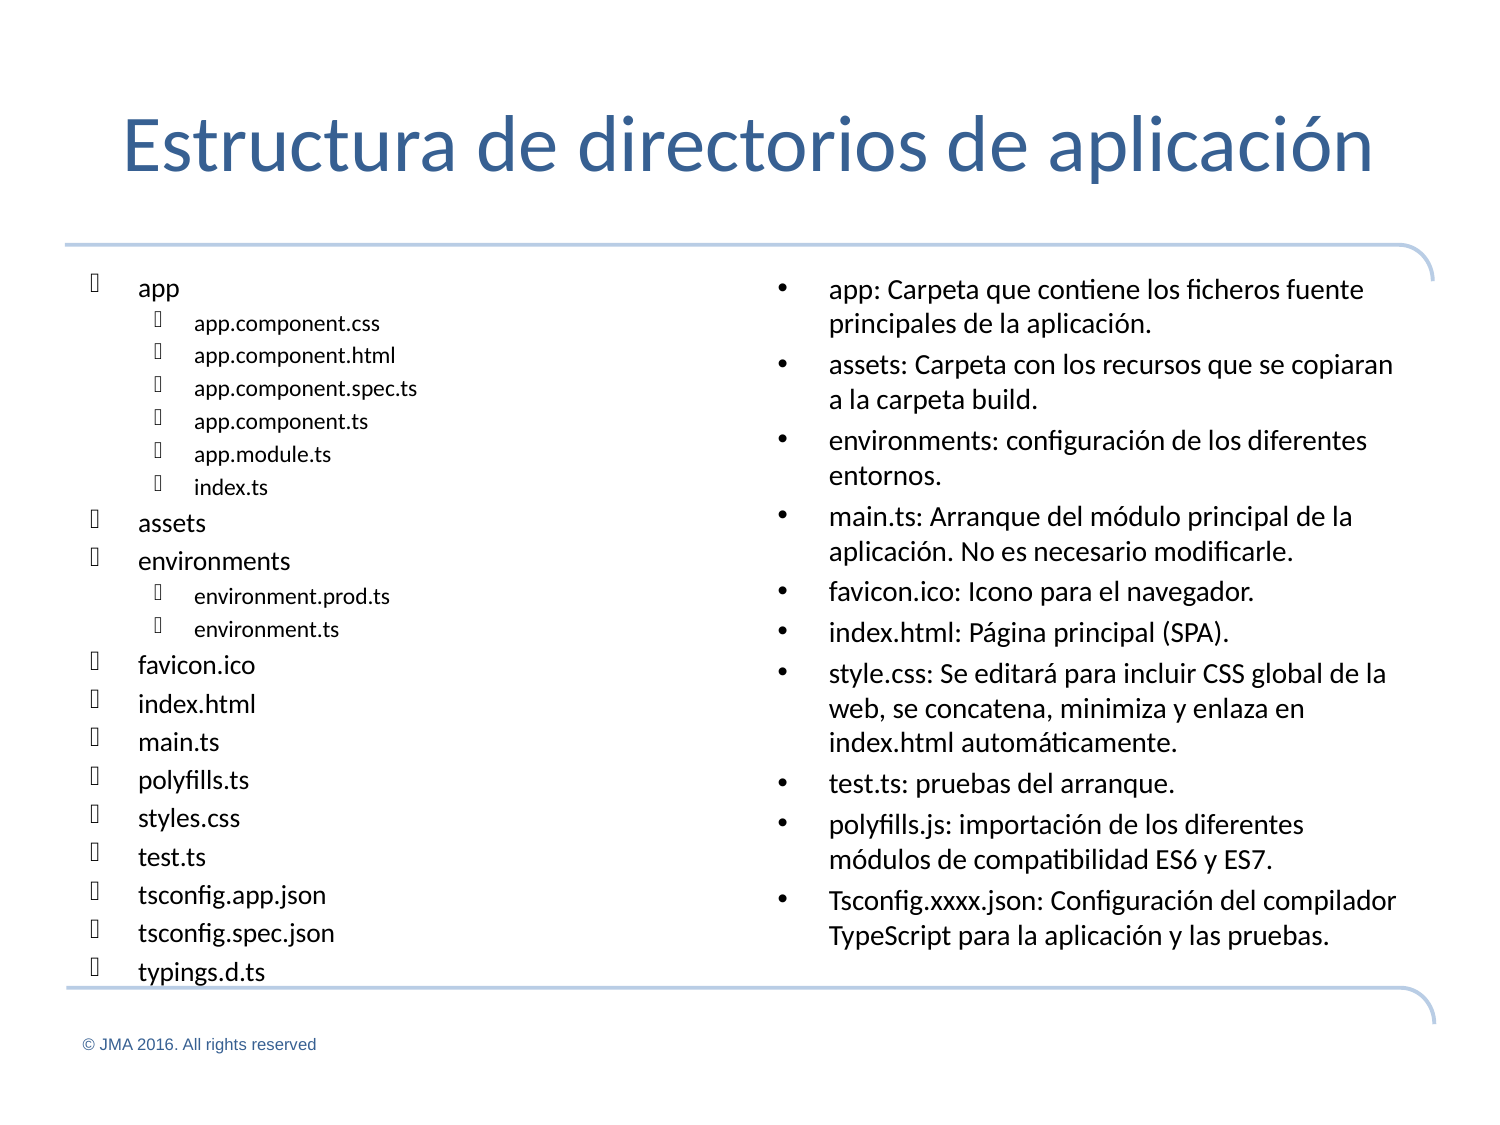

# Estructura de directorios de aplicación
app
app.component.css
app.component.html
app.component.spec.ts
app.component.ts
app.module.ts
index.ts
assets
environments
environment.prod.ts
environment.ts
favicon.ico
index.html
main.ts
polyfills.ts
styles.css
test.ts
tsconfig.app.json
tsconfig.spec.json
typings.d.ts
app: Carpeta que contiene los ficheros fuente principales de la aplicación.
assets: Carpeta con los recursos que se copiaran a la carpeta build.
environments: configuración de los diferentes entornos.
main.ts: Arranque del módulo principal de la aplicación. No es necesario modificarle.
favicon.ico: Icono para el navegador.
index.html: Página principal (SPA).
style.css: Se editará para incluir CSS global de la web, se concatena, minimiza y enlaza en index.html automáticamente.
test.ts: pruebas del arranque.
polyfills.js: importación de los diferentes módulos de compatibilidad ES6 y ES7.
Tsconfig.xxxx.json: Configuración del compilador TypeScript para la aplicación y las pruebas.